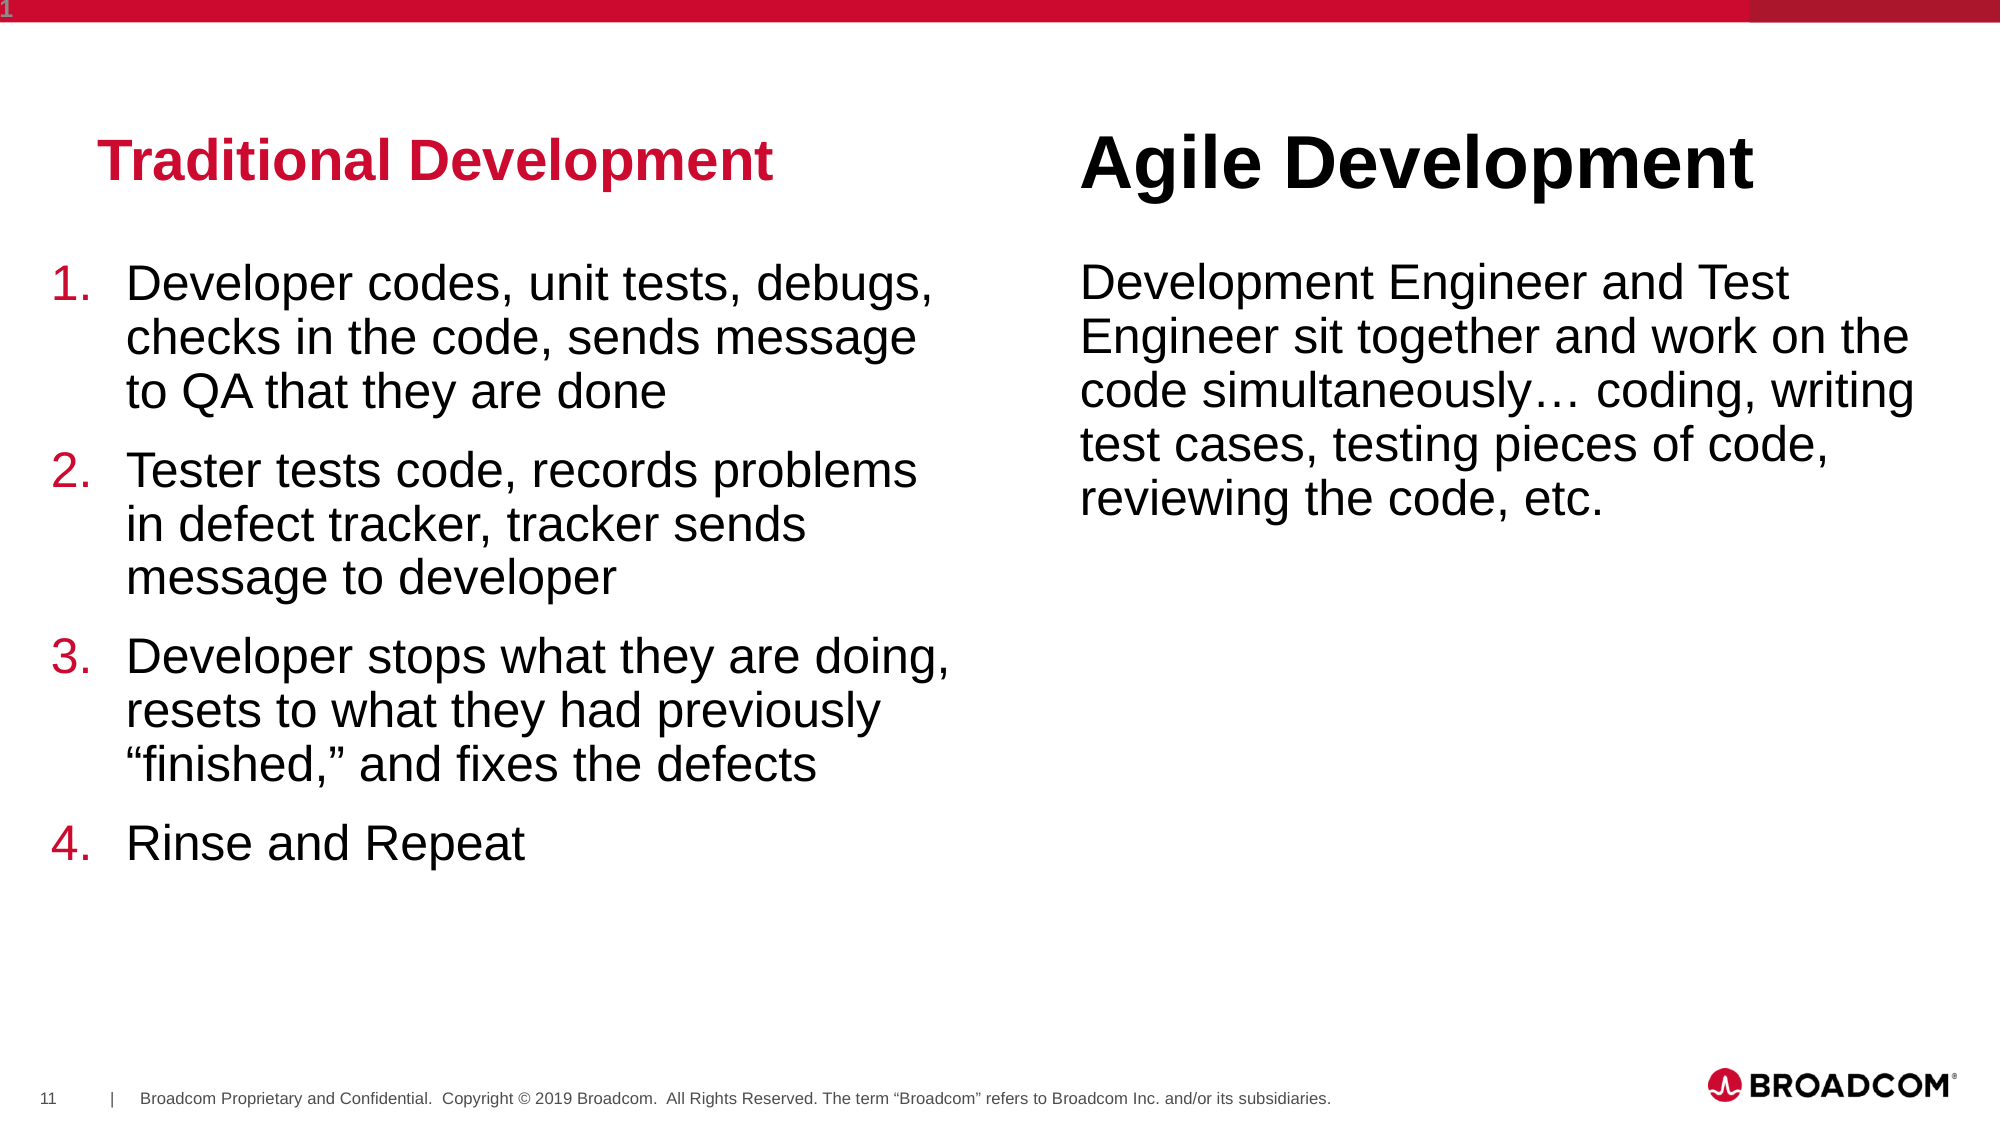

11
# Traditional Development
Agile Development
Development Engineer and Test Engineer sit together and work on the code simultaneously… coding, writing test cases, testing pieces of code, reviewing the code, etc.

Developer codes, unit tests, debugs, checks in the code, sends message to QA that they are done
Tester tests code, records problems in defect tracker, tracker sends message to developer
Developer stops what they are doing, resets to what they had previously “finished,” and fixes the defects
Rinse and Repeat